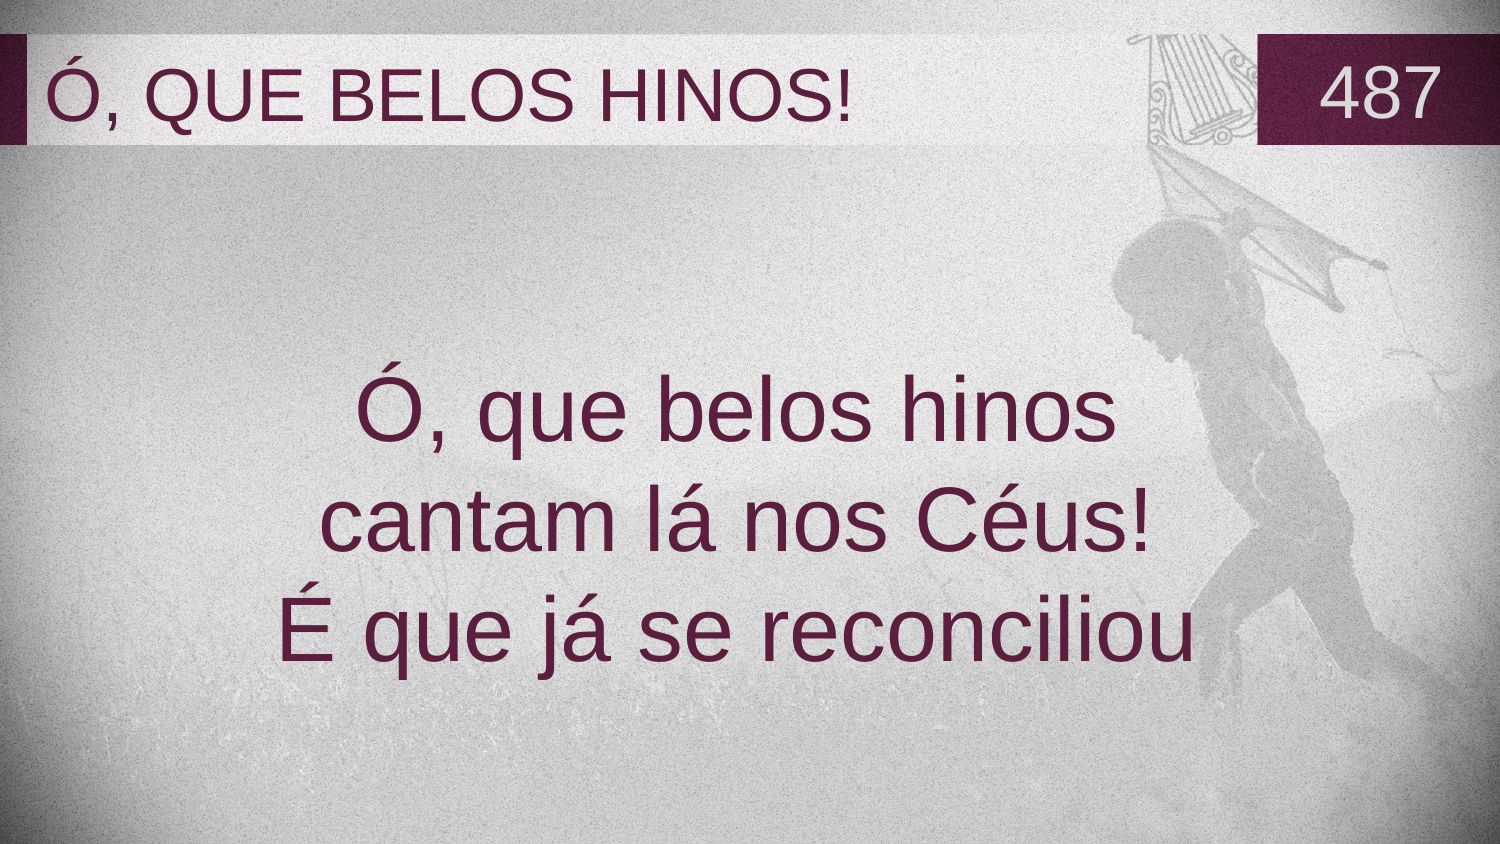

# Ó, QUE BELOS HINOS!
487
Ó, que belos hinos
cantam lá nos Céus!
É que já se reconciliou